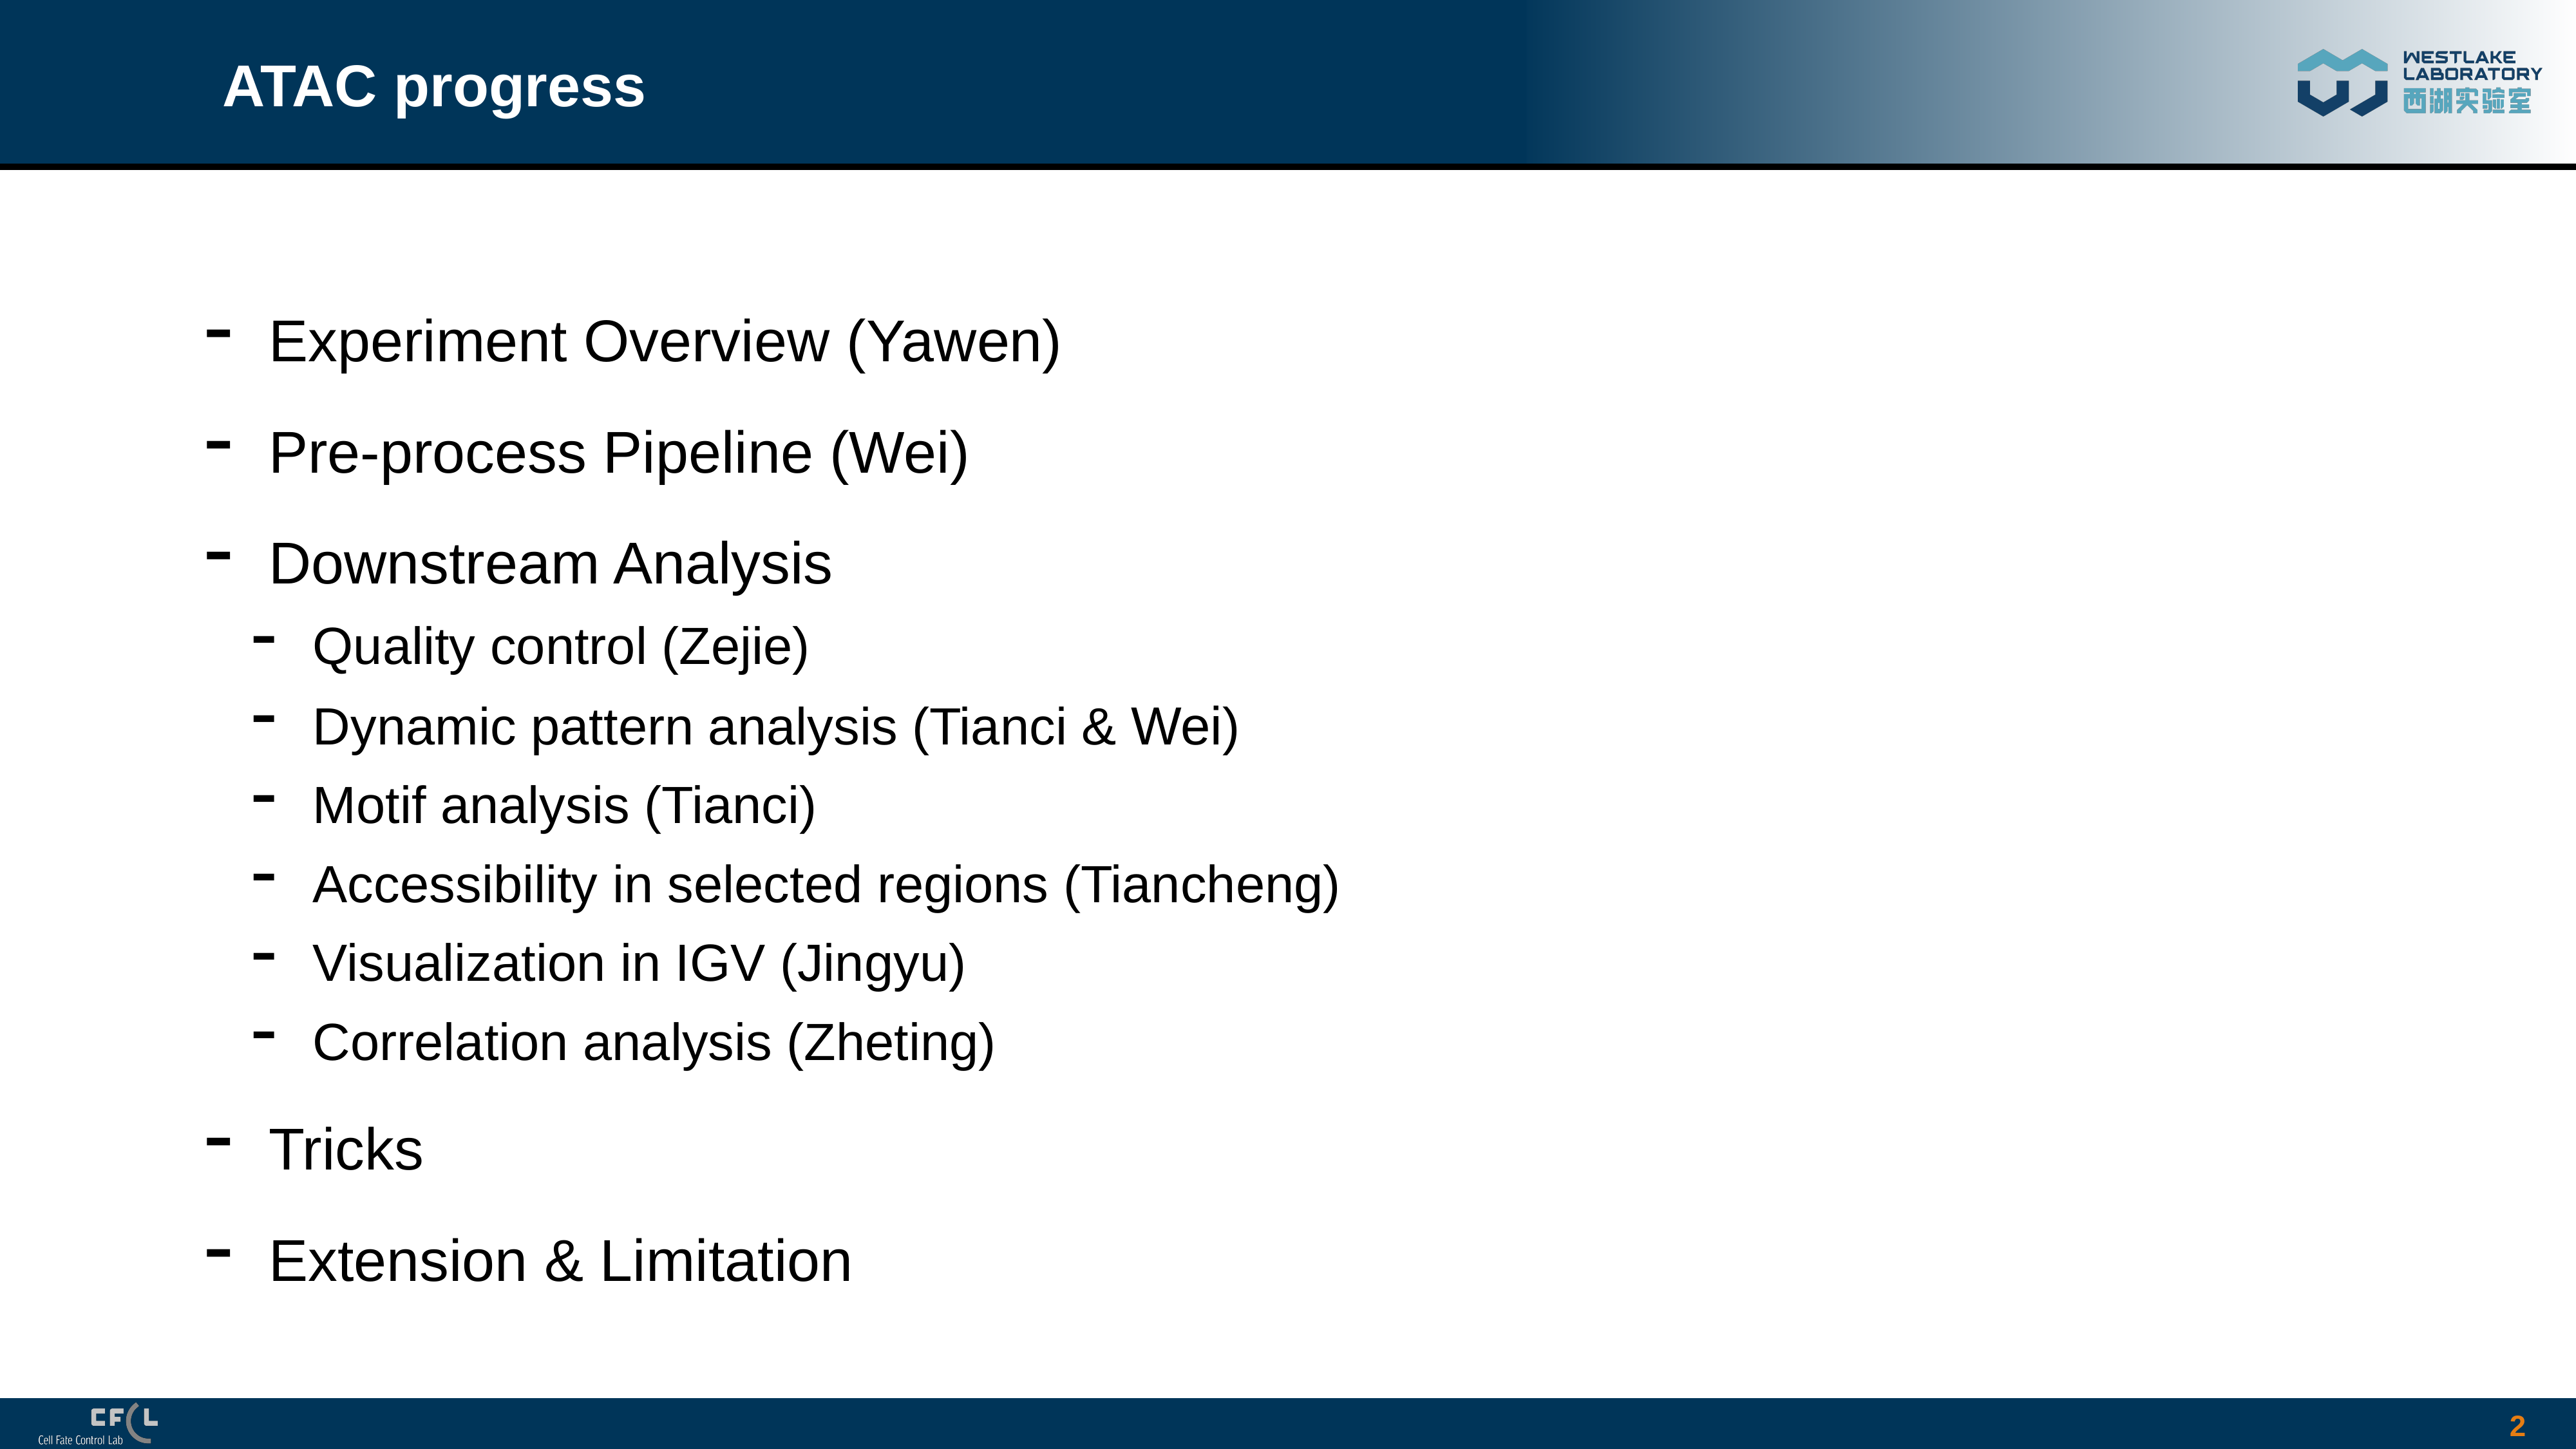

# ATAC progress
Experiment Overview (Yawen)
Pre-process Pipeline (Wei)
Downstream Analysis
Quality control (Zejie)
Dynamic pattern analysis (Tianci & Wei)
Motif analysis (Tianci)
Accessibility in selected regions (Tiancheng)
Visualization in IGV (Jingyu)
Correlation analysis (Zheting)
Tricks
Extension & Limitation
2